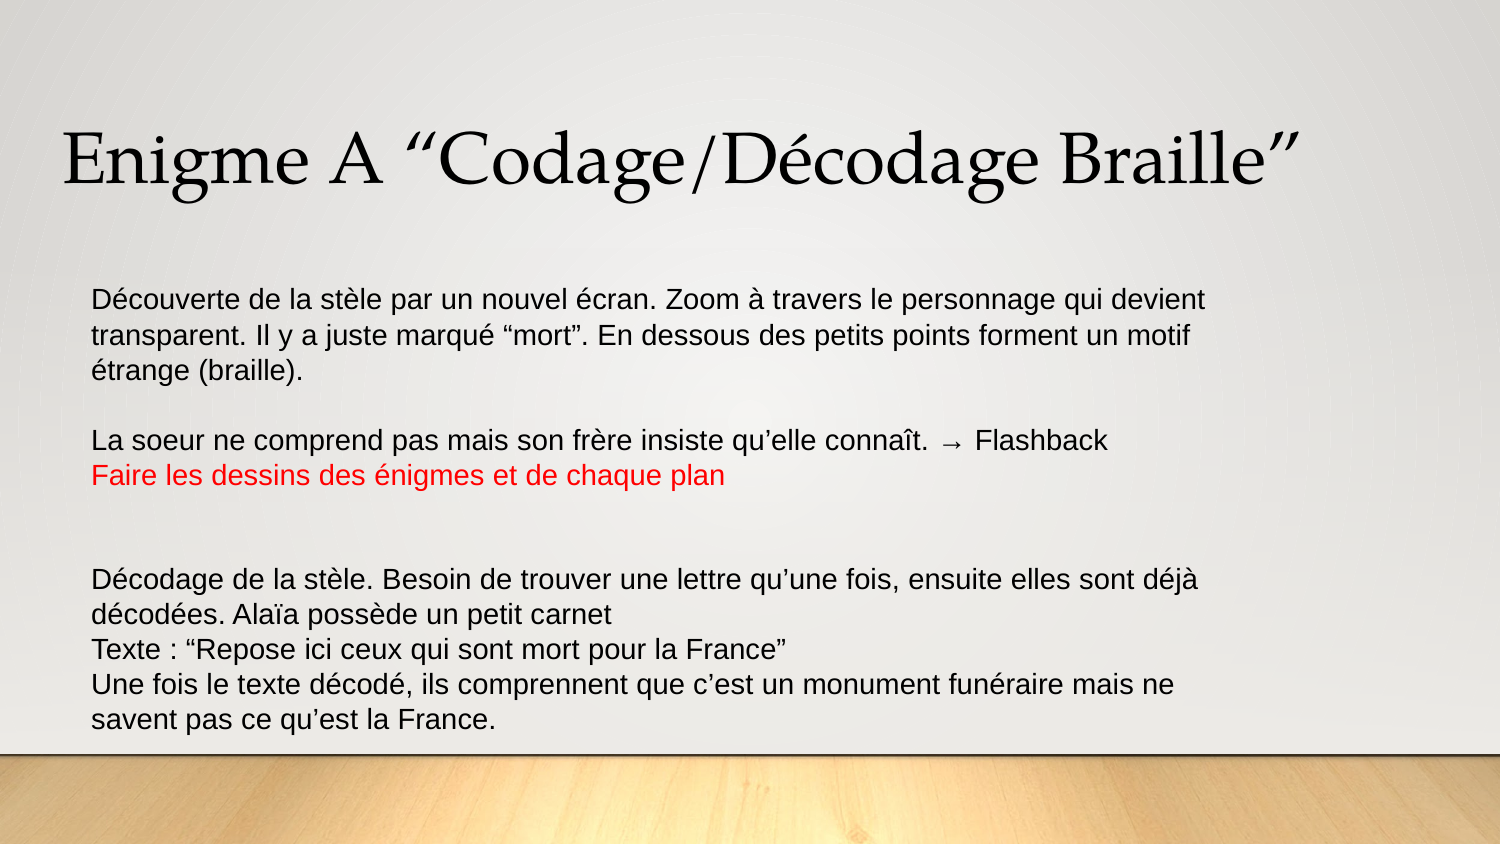

Enigme A “Codage/Décodage Braille”
Découverte de la stèle par un nouvel écran. Zoom à travers le personnage qui devient transparent. Il y a juste marqué “mort”. En dessous des petits points forment un motif étrange (braille).
La soeur ne comprend pas mais son frère insiste qu’elle connaît. → Flashback
Faire les dessins des énigmes et de chaque plan

Décodage de la stèle. Besoin de trouver une lettre qu’une fois, ensuite elles sont déjà décodées. Alaïa possède un petit carnet
Texte : “Repose ici ceux qui sont mort pour la France”
Une fois le texte décodé, ils comprennent que c’est un monument funéraire mais ne savent pas ce qu’est la France.